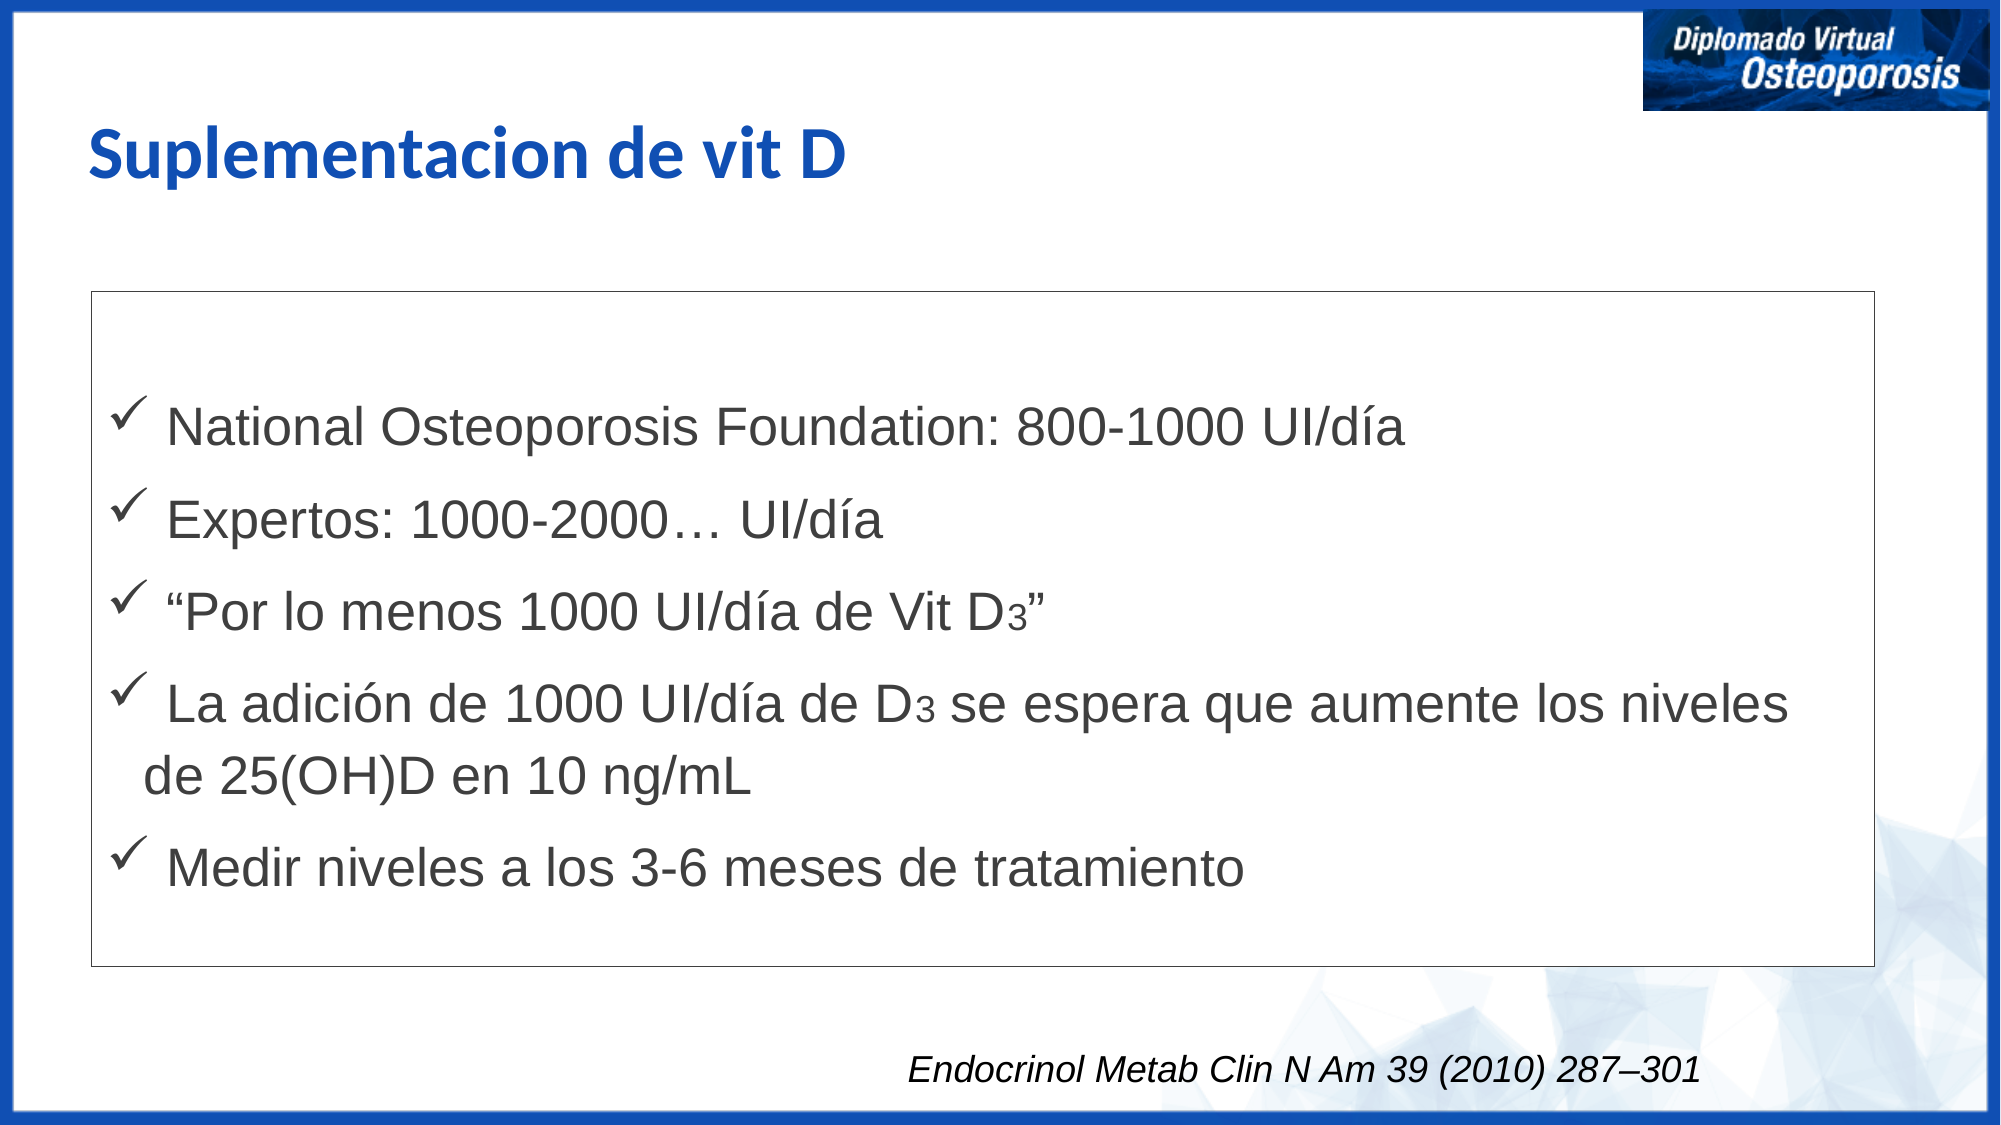

Suplementacion de vit D

 National Osteoporosis Foundation: 800-1000 UI/día
 Expertos: 1000-2000… UI/día
 “Por lo menos 1000 UI/día de Vit D3”
 La adición de 1000 UI/día de D3 se espera que aumente los niveles de 25(OH)D en 10 ng/mL
 Medir niveles a los 3-6 meses de tratamiento

Endocrinol Metab Clin N Am 39 (2010) 287–301